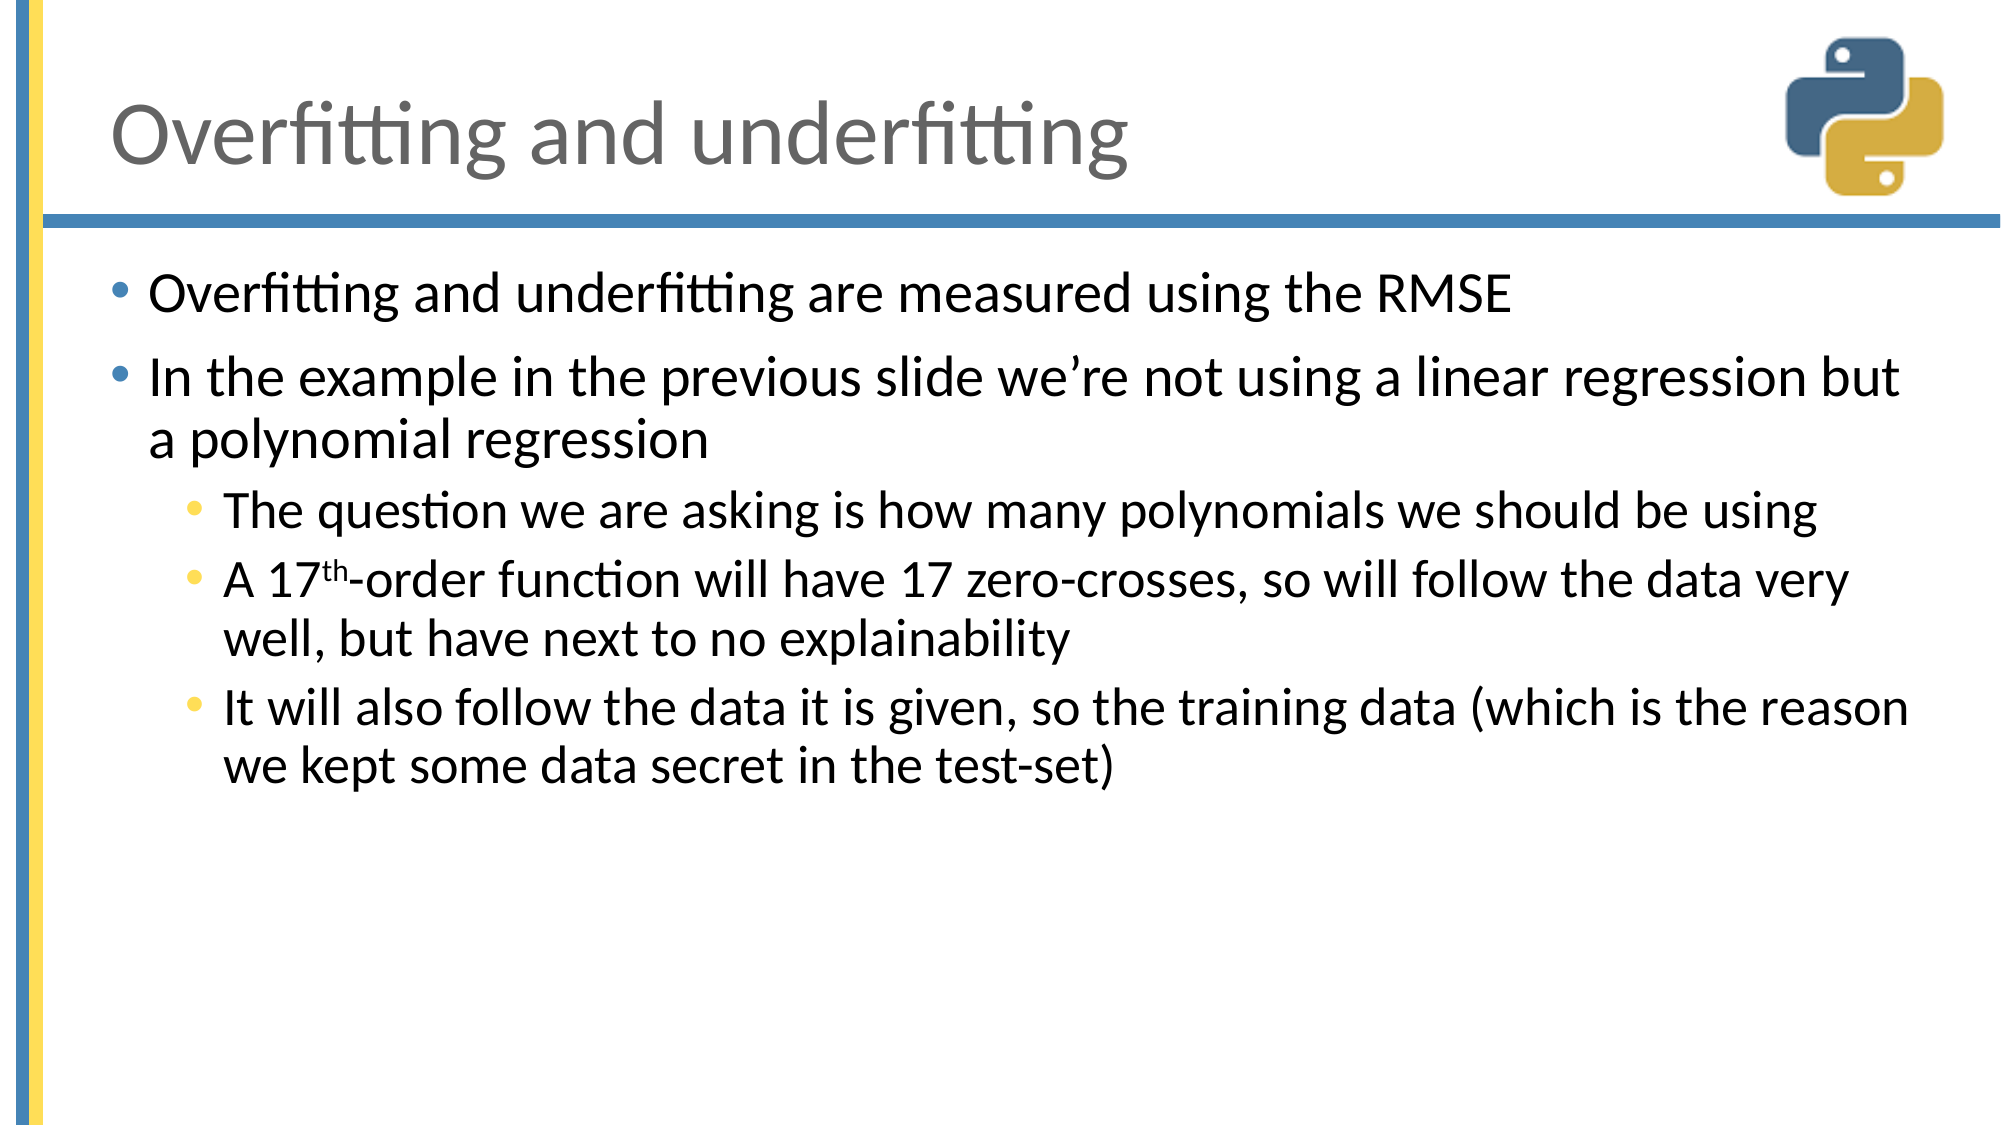

# Overfitting and underfitting
Overfitting and underfitting are measured using the RMSE
In the example in the previous slide we’re not using a linear regression but a polynomial regression
The question we are asking is how many polynomials we should be using
A 17th-order function will have 17 zero-crosses, so will follow the data very well, but have next to no explainability
It will also follow the data it is given, so the training data (which is the reason we kept some data secret in the test-set)